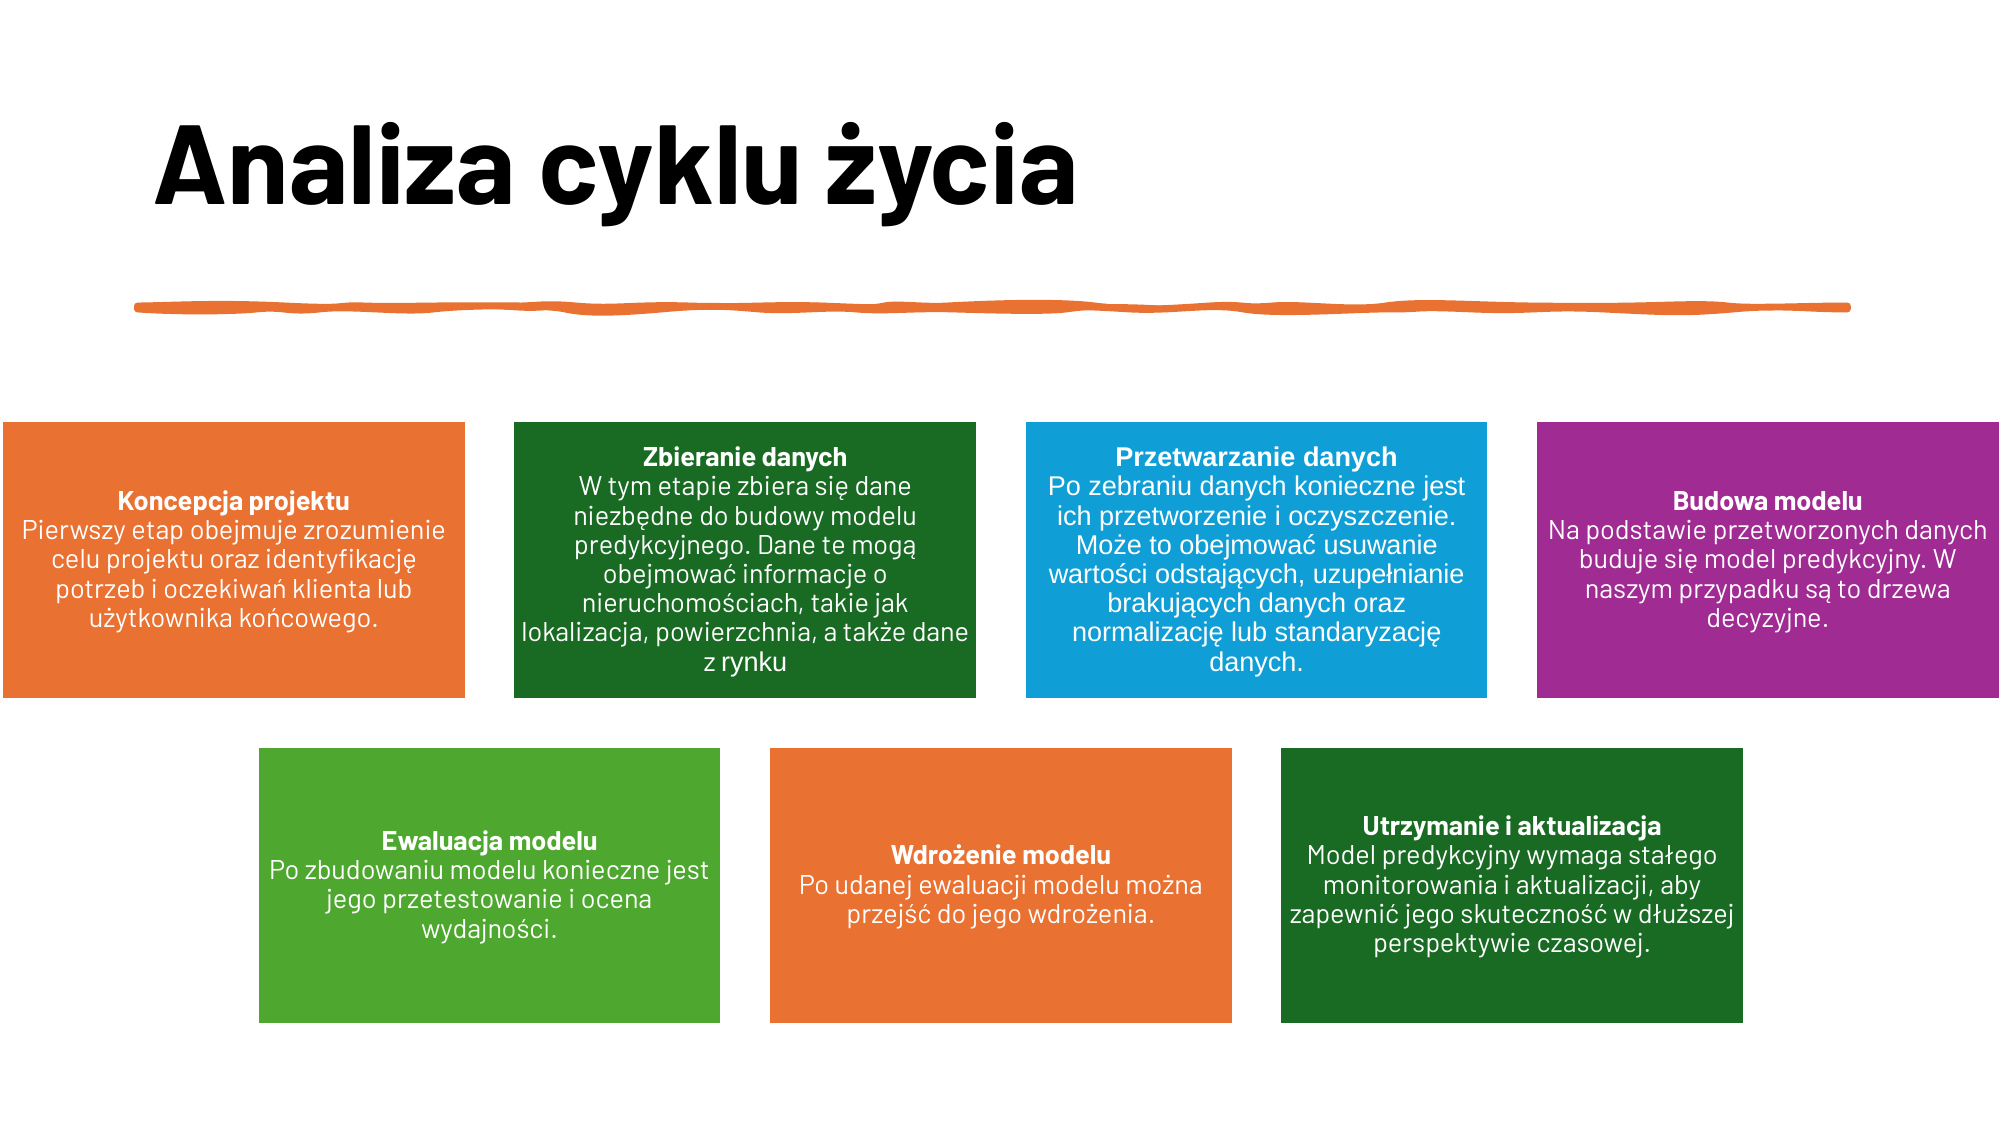

# Analiza cyklu życia

Koncepcja projektu
Pierwszy etap obejmuje zrozumienie celu projektu oraz identyfikację potrzeb i oczekiwań klienta lub użytkownika końcowego.
Zbieranie danych
W tym etapie zbiera się dane niezbędne do budowy modelu predykcyjnego. Dane te mogą obejmować informacje o nieruchomościach, takie jak lokalizacja, powierzchnia, a także dane z rynku
Przetwarzanie danych
Po zebraniu danych konieczne jest ich przetworzenie i oczyszczenie. Może to obejmować usuwanie wartości odstających, uzupełnianie brakujących danych oraz normalizację lub standaryzację danych.
Budowa modelu
Na podstawie przetworzonych danych buduje się model predykcyjny. W naszym przypadku są to drzewa decyzyjne.
Ewaluacja modelu
Po zbudowaniu modelu konieczne jest jego przetestowanie i ocena wydajności.
Wdrożenie modelu
Po udanej ewaluacji modelu można przejść do jego wdrożenia.
Utrzymanie i aktualizacja
Model predykcyjny wymaga stałego monitorowania i aktualizacji, aby zapewnić jego skuteczność w dłuższej perspektywie czasowej.